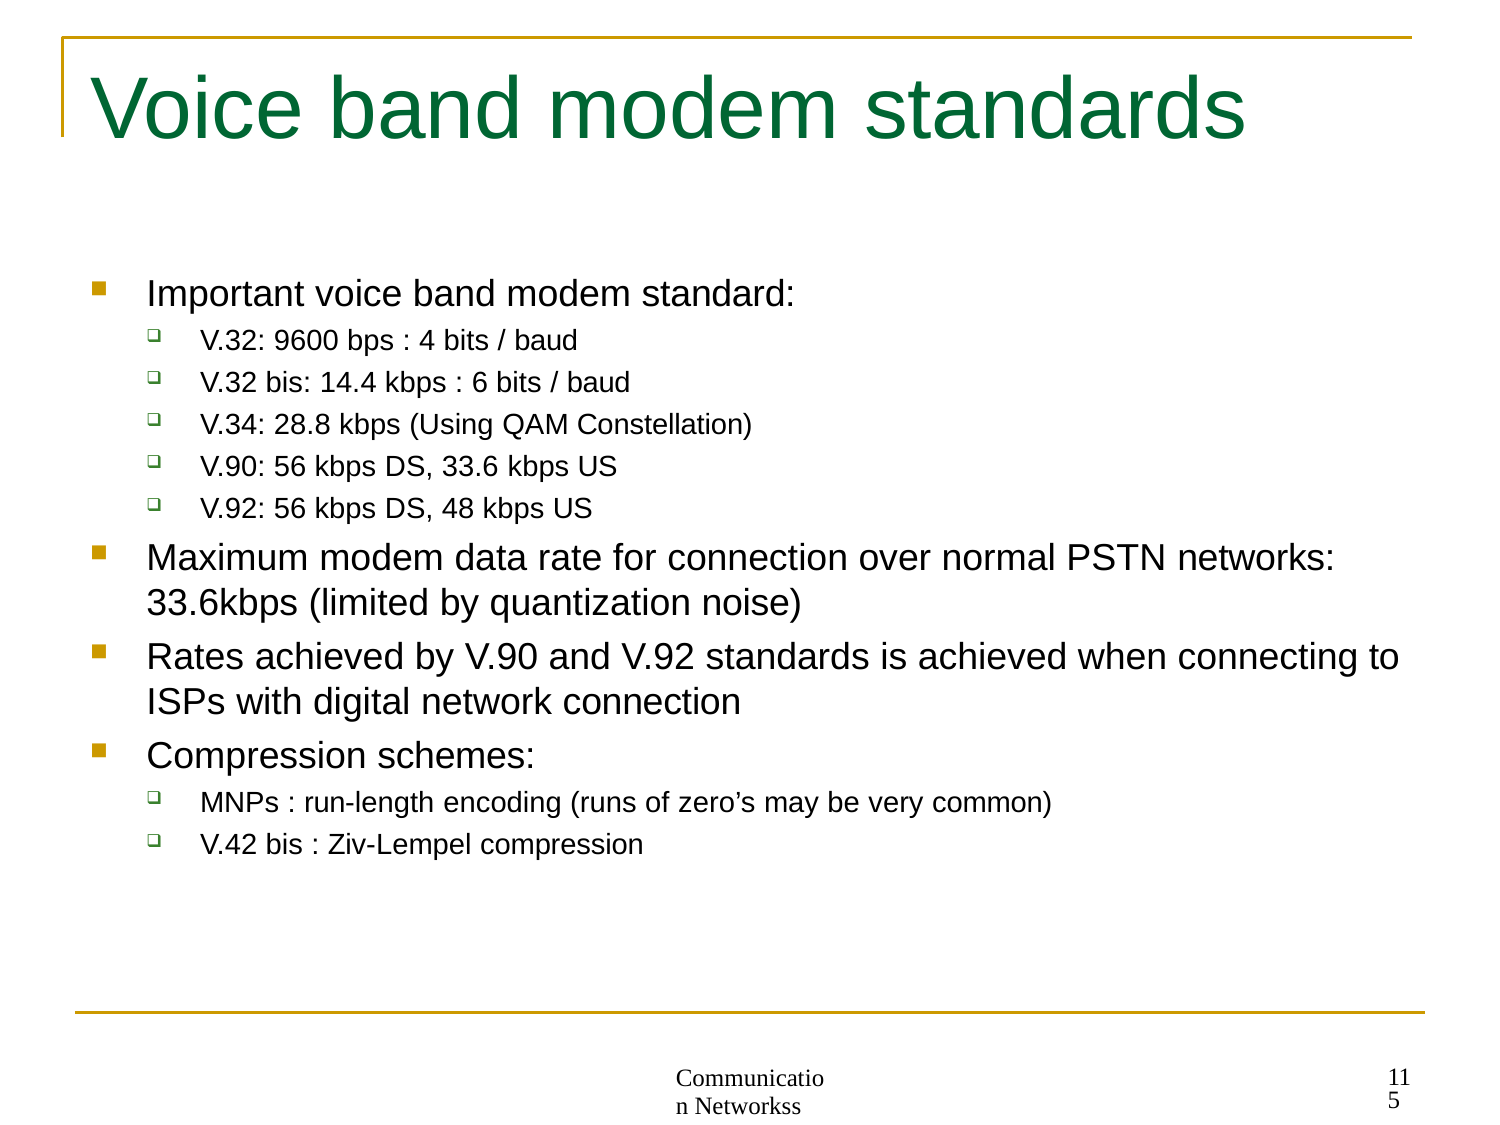

# Voice band modem standards
Important voice band modem standard:
V.32: 9600 bps : 4 bits / baud
V.32 bis: 14.4 kbps : 6 bits / baud
V.34: 28.8 kbps (Using QAM Constellation)
V.90: 56 kbps DS, 33.6 kbps US
V.92: 56 kbps DS, 48 kbps US
Maximum modem data rate for connection over normal PSTN networks:
33.6kbps (limited by quantization noise)
Rates achieved by V.90 and V.92 standards is achieved when connecting to
ISPs with digital network connection
Compression schemes:
MNPs : run-length encoding (runs of zero’s may be very common)
V.42 bis : Ziv-Lempel compression
115
Communication Networkss